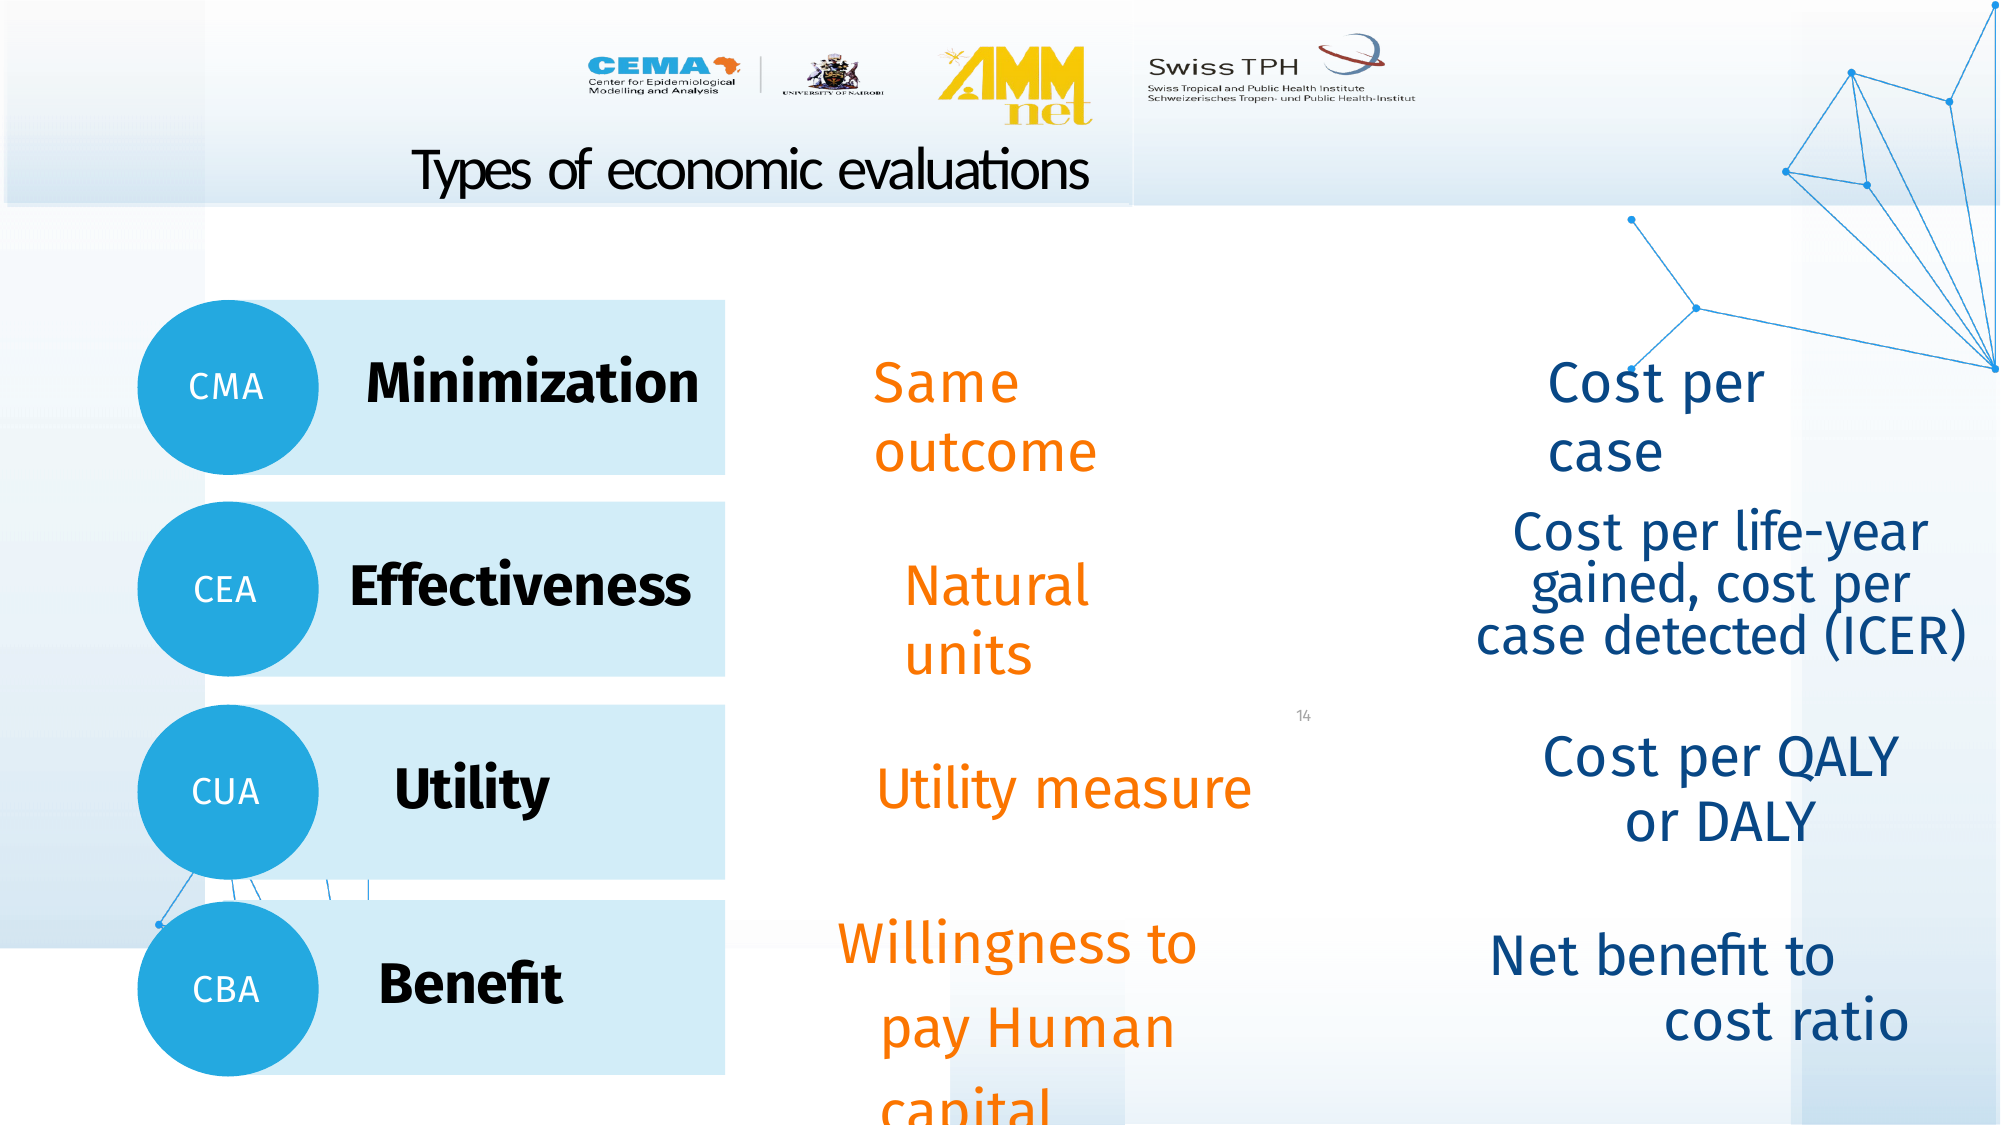

# Types of economic evaluations

Minimization
Same outcome
Cost per case
CMA
Cost per life-year gained, cost per case detected (ICER)
Cost per QALY or DALY

Effectiveness
Natural units
CEA

14
Utility
Utility measure
CUA
Willingness to pay Human capital

Net benefit to cost ratio
Benefit
CBA